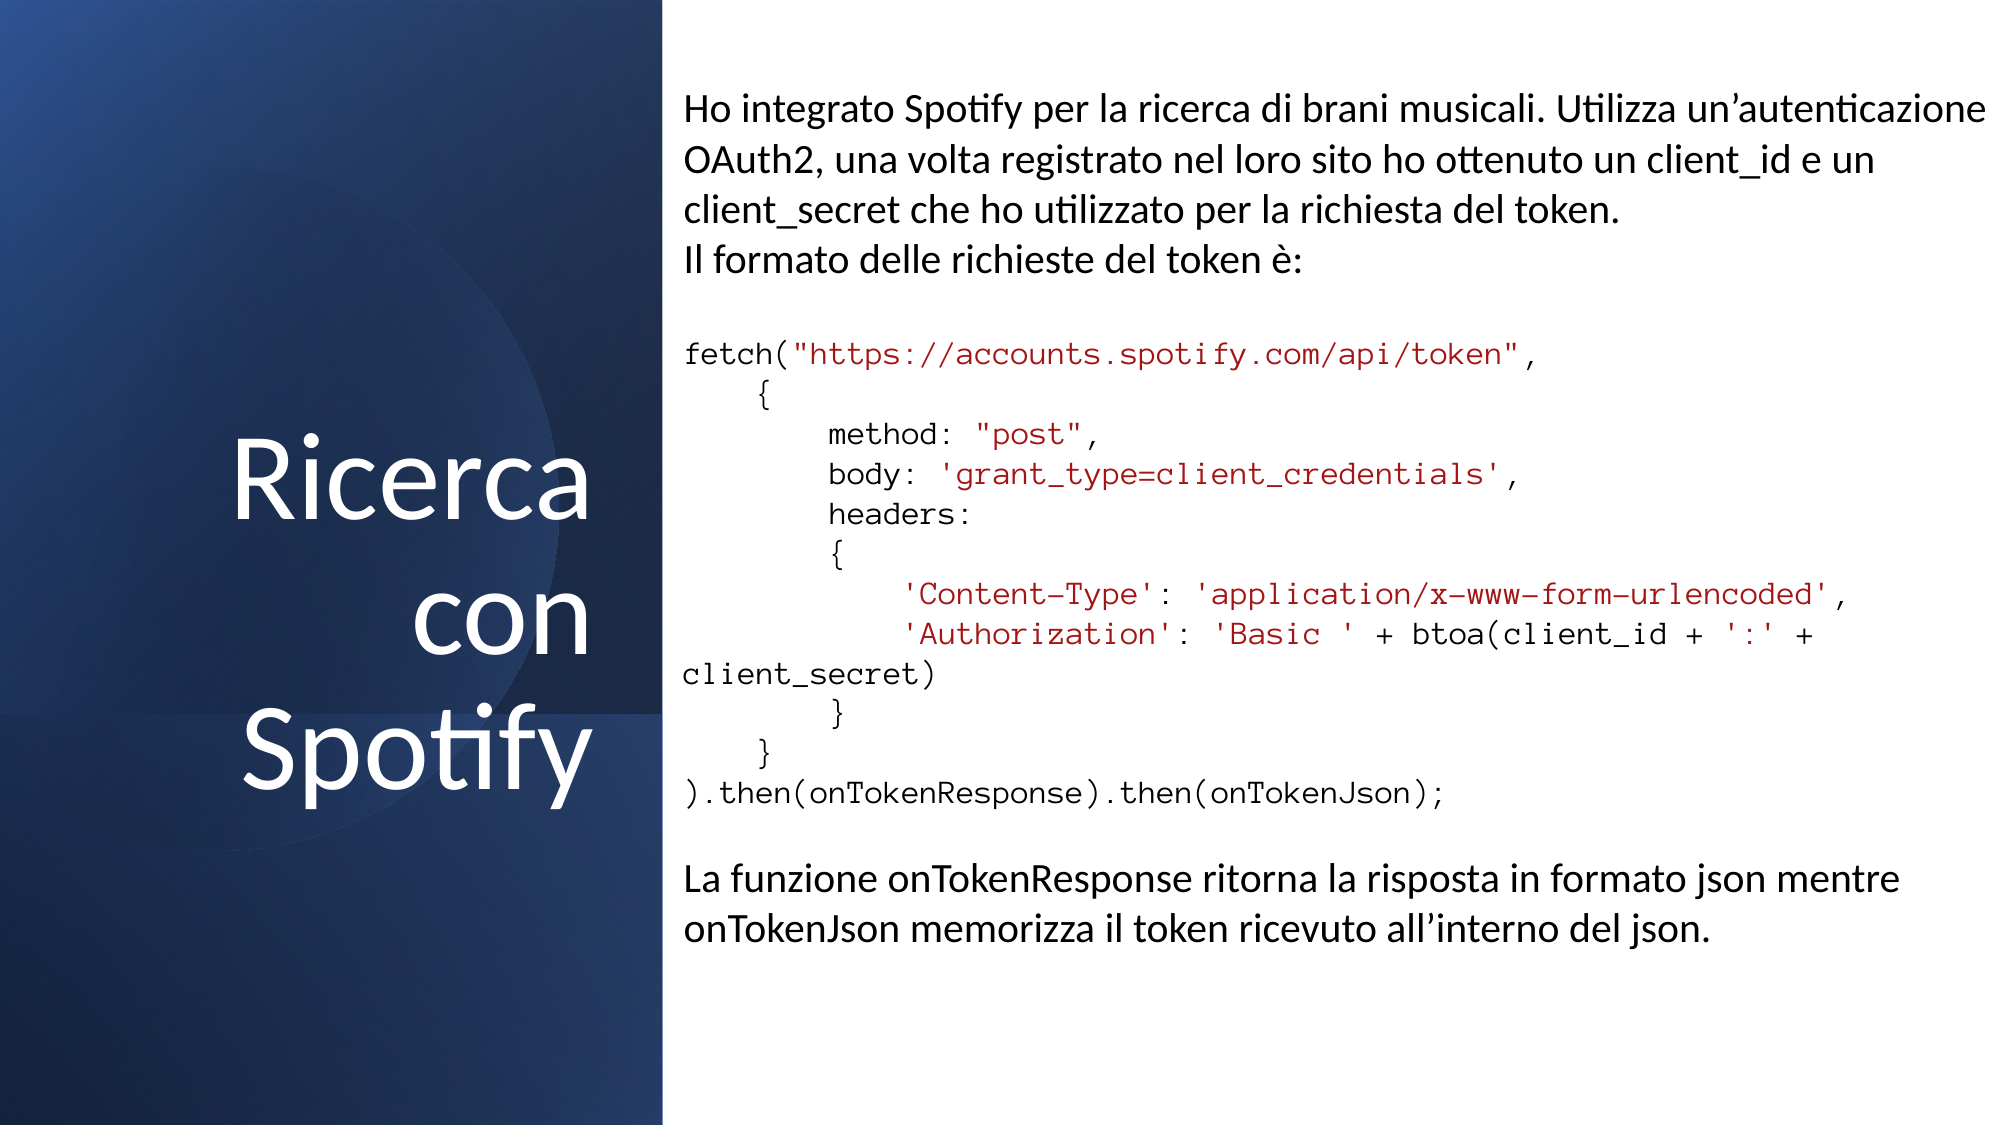

Ho integrato Spotify per la ricerca di brani musicali. Utilizza un’autenticazione OAuth2, una volta registrato nel loro sito ho ottenuto un client_id e un client_secret che ho utilizzato per la richiesta del token.
Il formato delle richieste del token è:

fetch("https://accounts.spotify.com/api/token",
    {
        method: "post",
        body: 'grant_type=client_credentials',
        headers:
        {
            'Content-Type': 'application/x-www-form-urlencoded',
            'Authorization': 'Basic ' + btoa(client_id + ':' + client_secret)
        }
    }
).then(onTokenResponse).then(onTokenJson);

La funzione onTokenResponse ritorna la risposta in formato json mentre onTokenJson memorizza il token ricevuto all’interno del json.

# Ricerca con Spotify